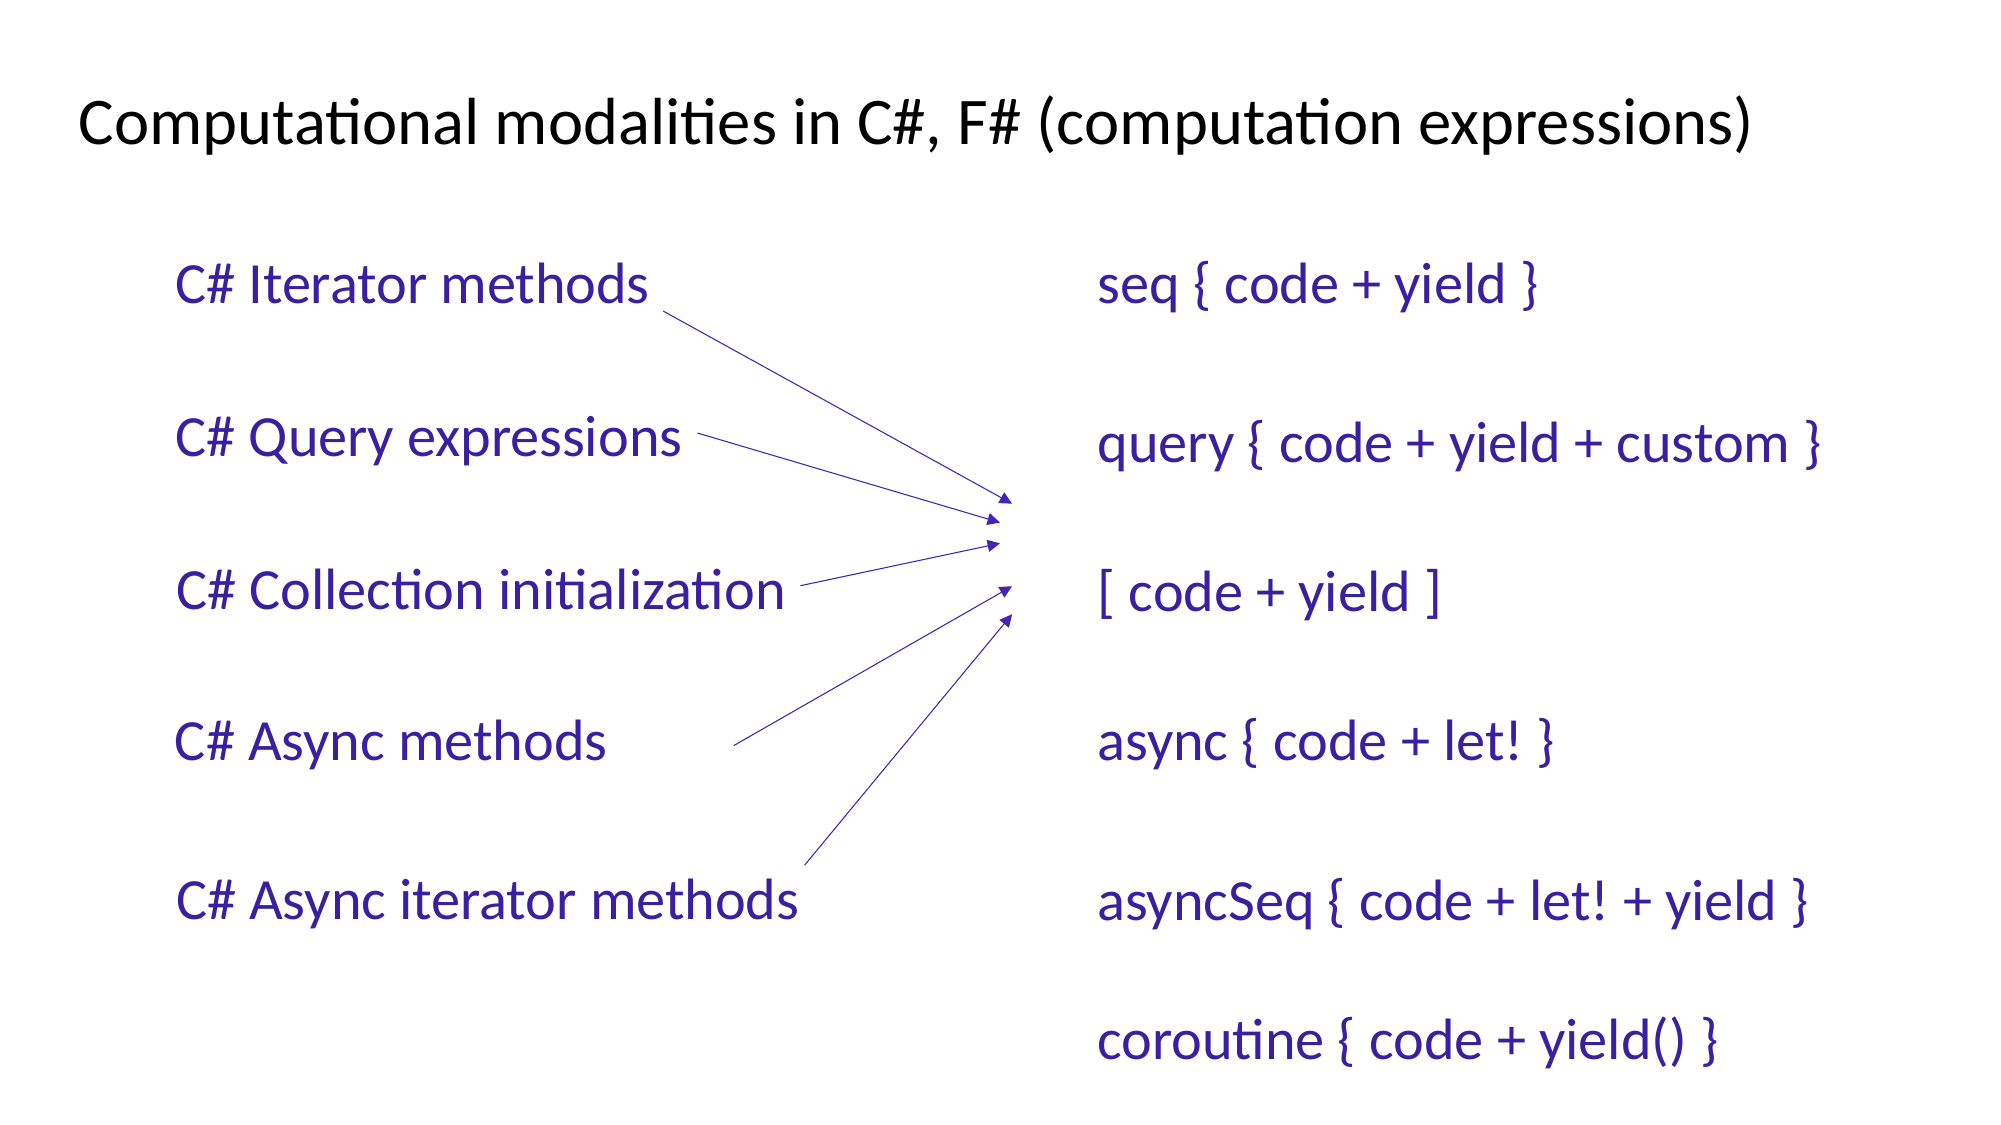

Computational modalities in C#, F# (computation expressions)
C# Iterator methods
seq { code + yield }

C# Query expressions
query { code + yield + custom }

C# Collection initialization
[ code + yield ]

C# Async methods
async { code + let! }

C# Async iterator methods
asyncSeq { code + let! + yield }

coroutine { code + yield() }